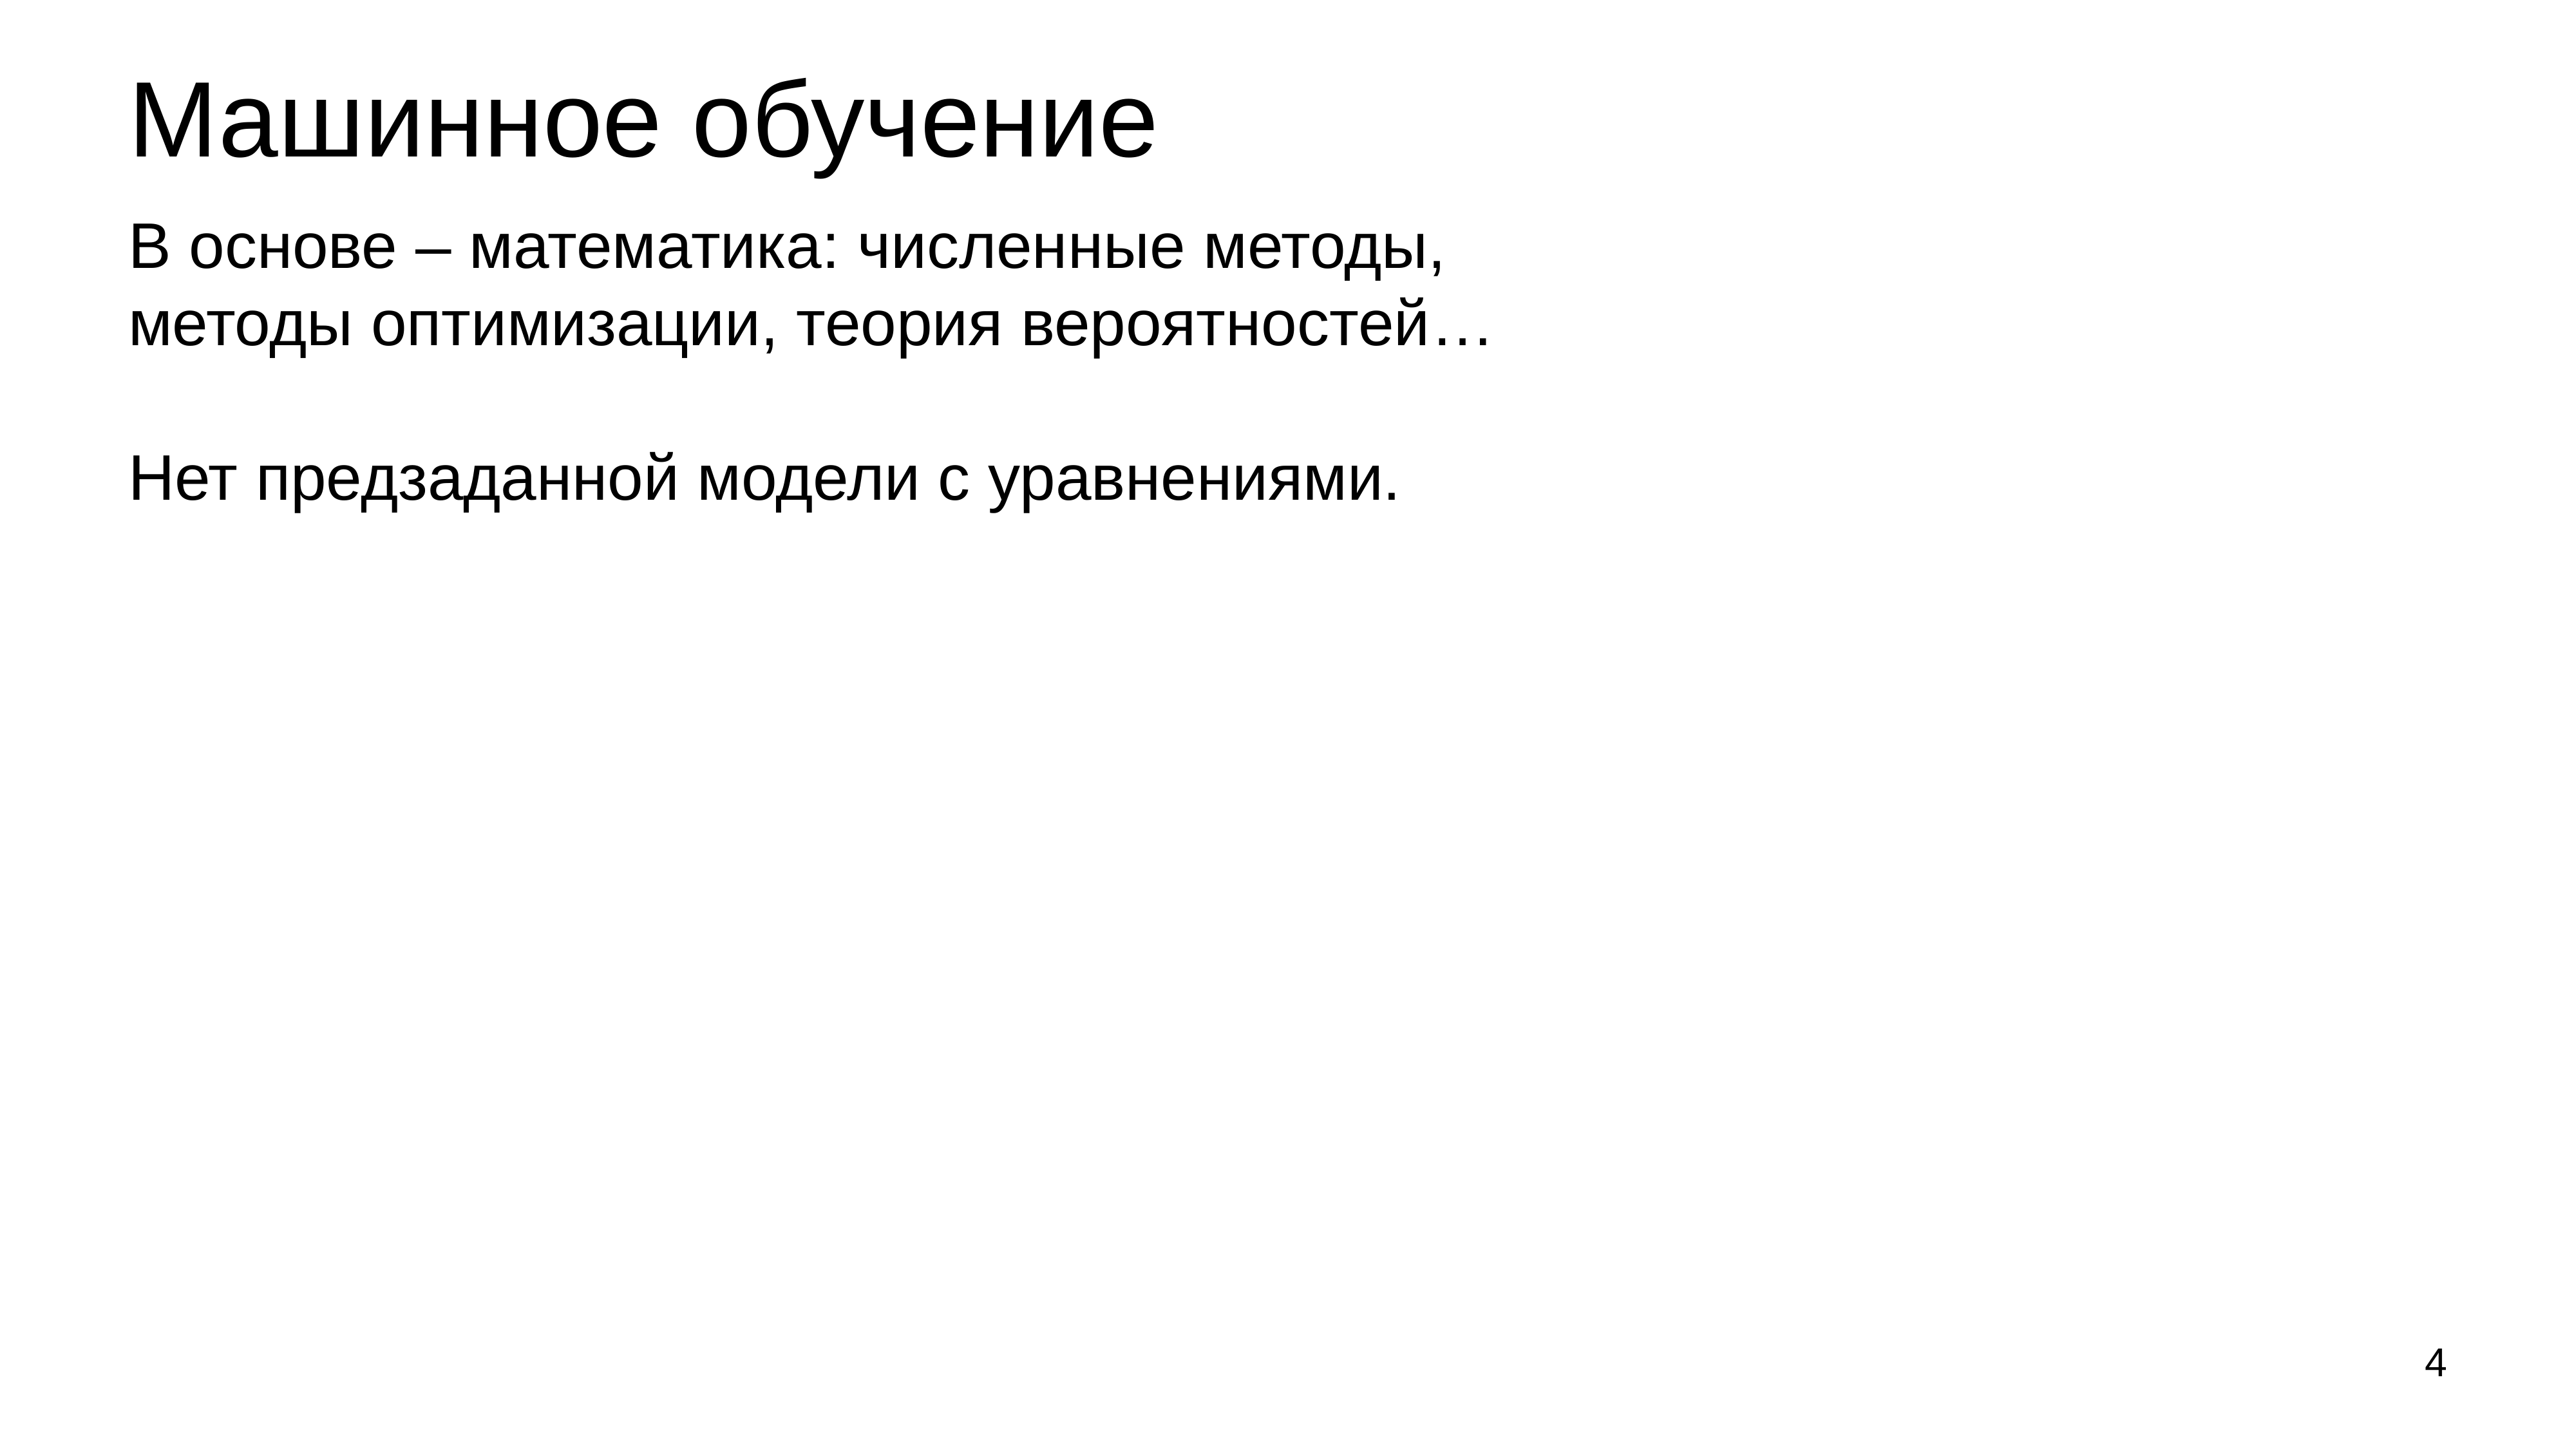

Машинное обучение
В основе – математика: численные методы,
методы оптимизации, теория вероятностей…

Нет предзаданной модели с уравнениями.

4